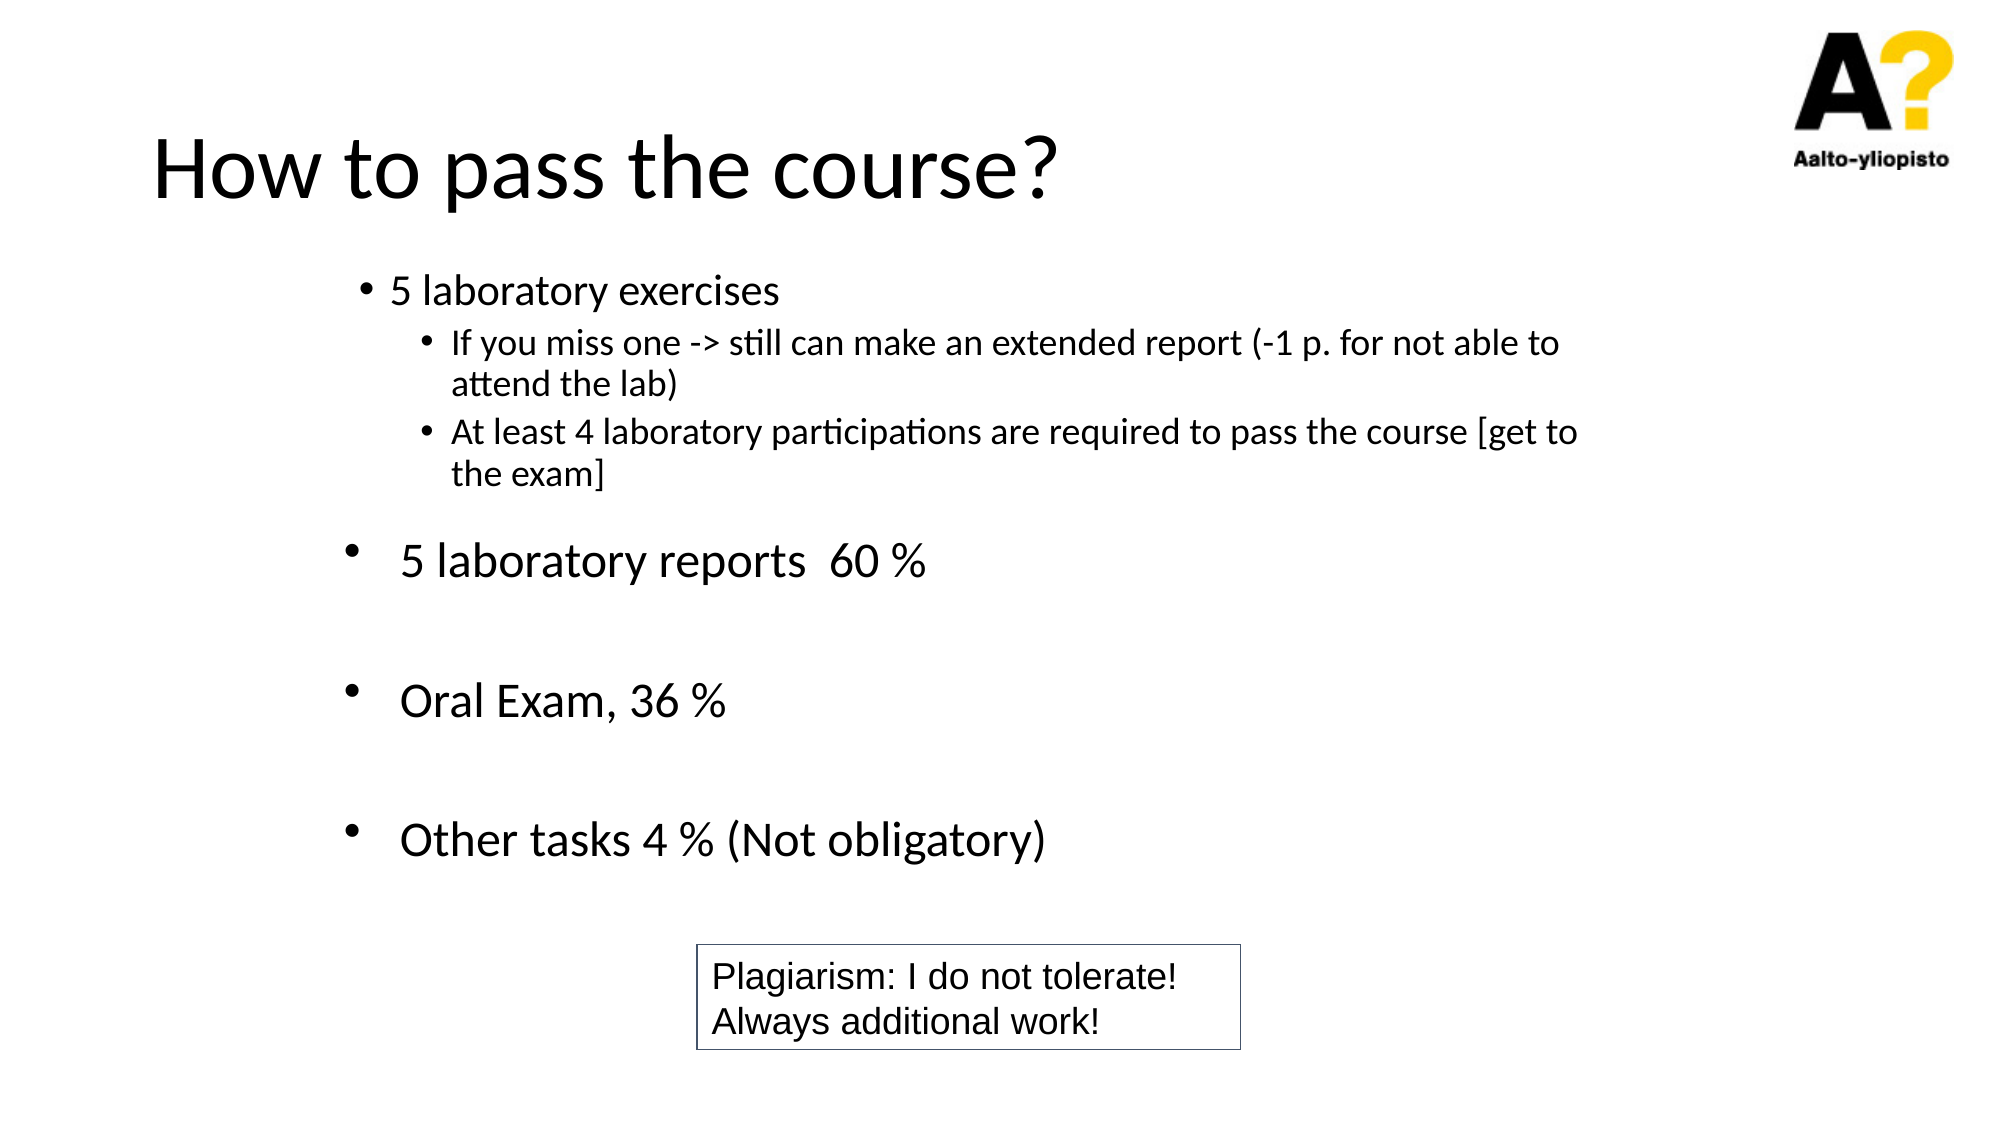

# How to pass the course?
5 laboratory exercises
If you miss one -> still can make an extended report (-1 p. for not able to attend the lab)
At least 4 laboratory participations are required to pass the course [get to the exam]

5 laboratory reports  60 %

Oral Exam, 36 %

Other tasks 4 % (Not obligatory)
Plagiarism: I do not tolerate!
Always additional work!